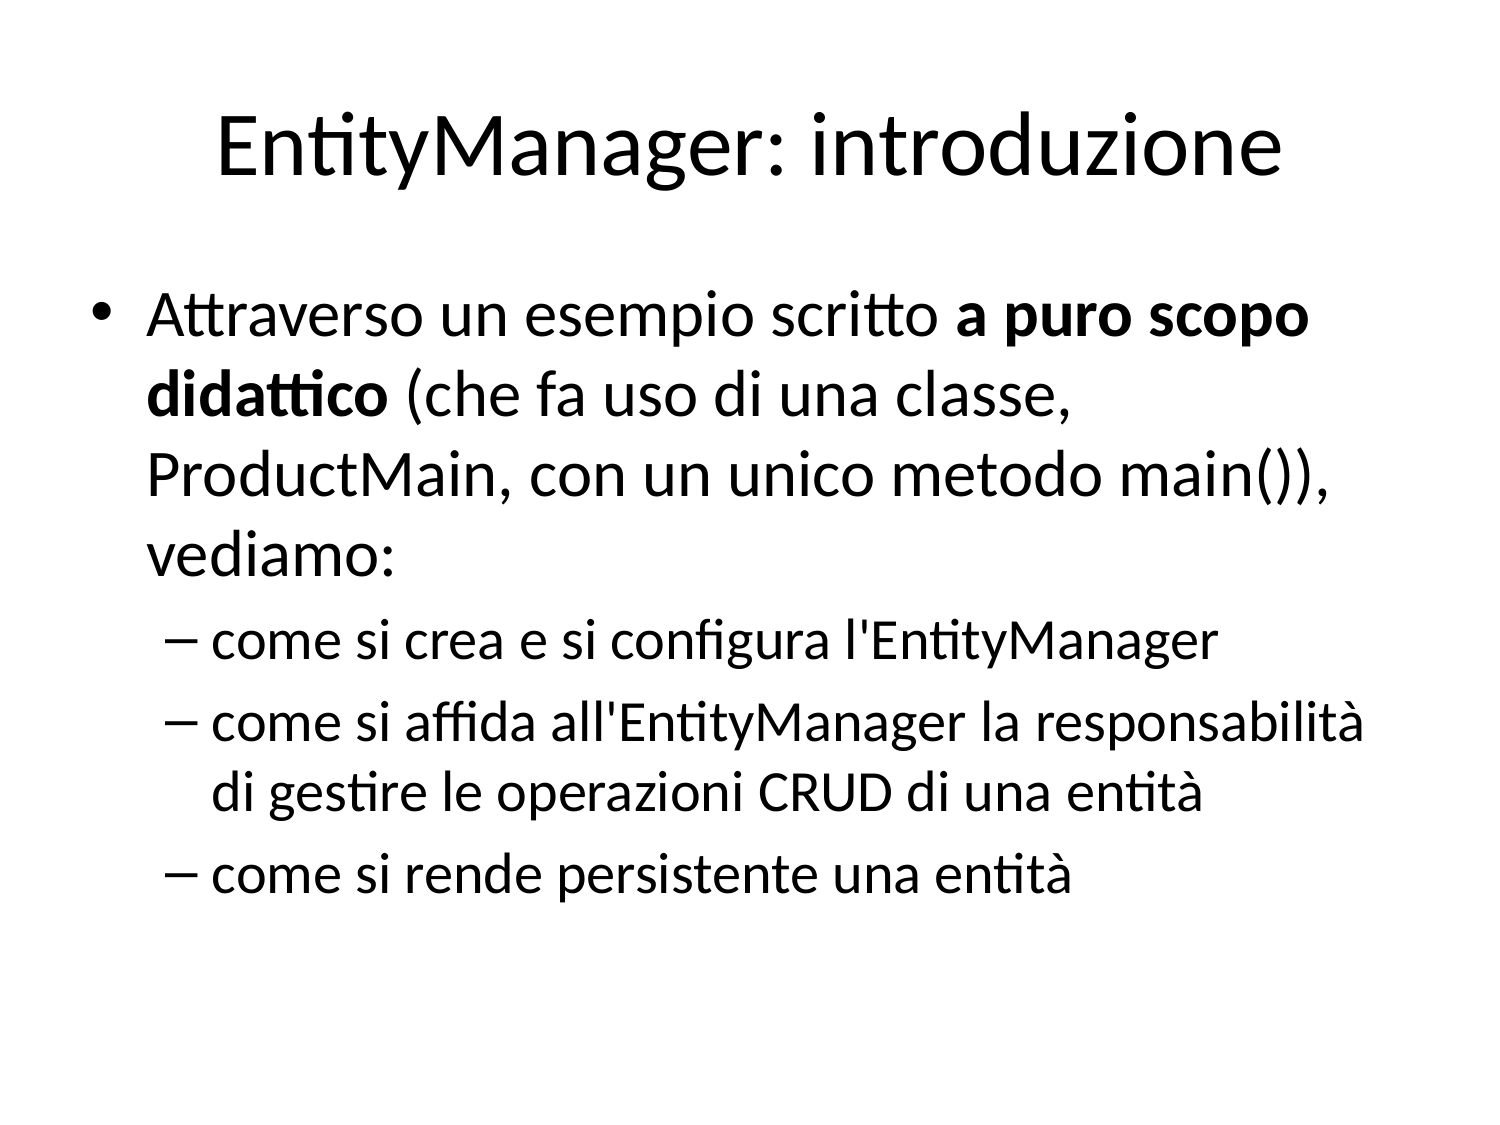

# EntityManager: introduzione
Attraverso un esempio scritto a puro scopo didattico (che fa uso di una classe, ProductMain, con un unico metodo main()), vediamo:
come si crea e si configura l'EntityManager
come si affida all'EntityManager la responsabilità di gestire le operazioni CRUD di una entità
come si rende persistente una entità